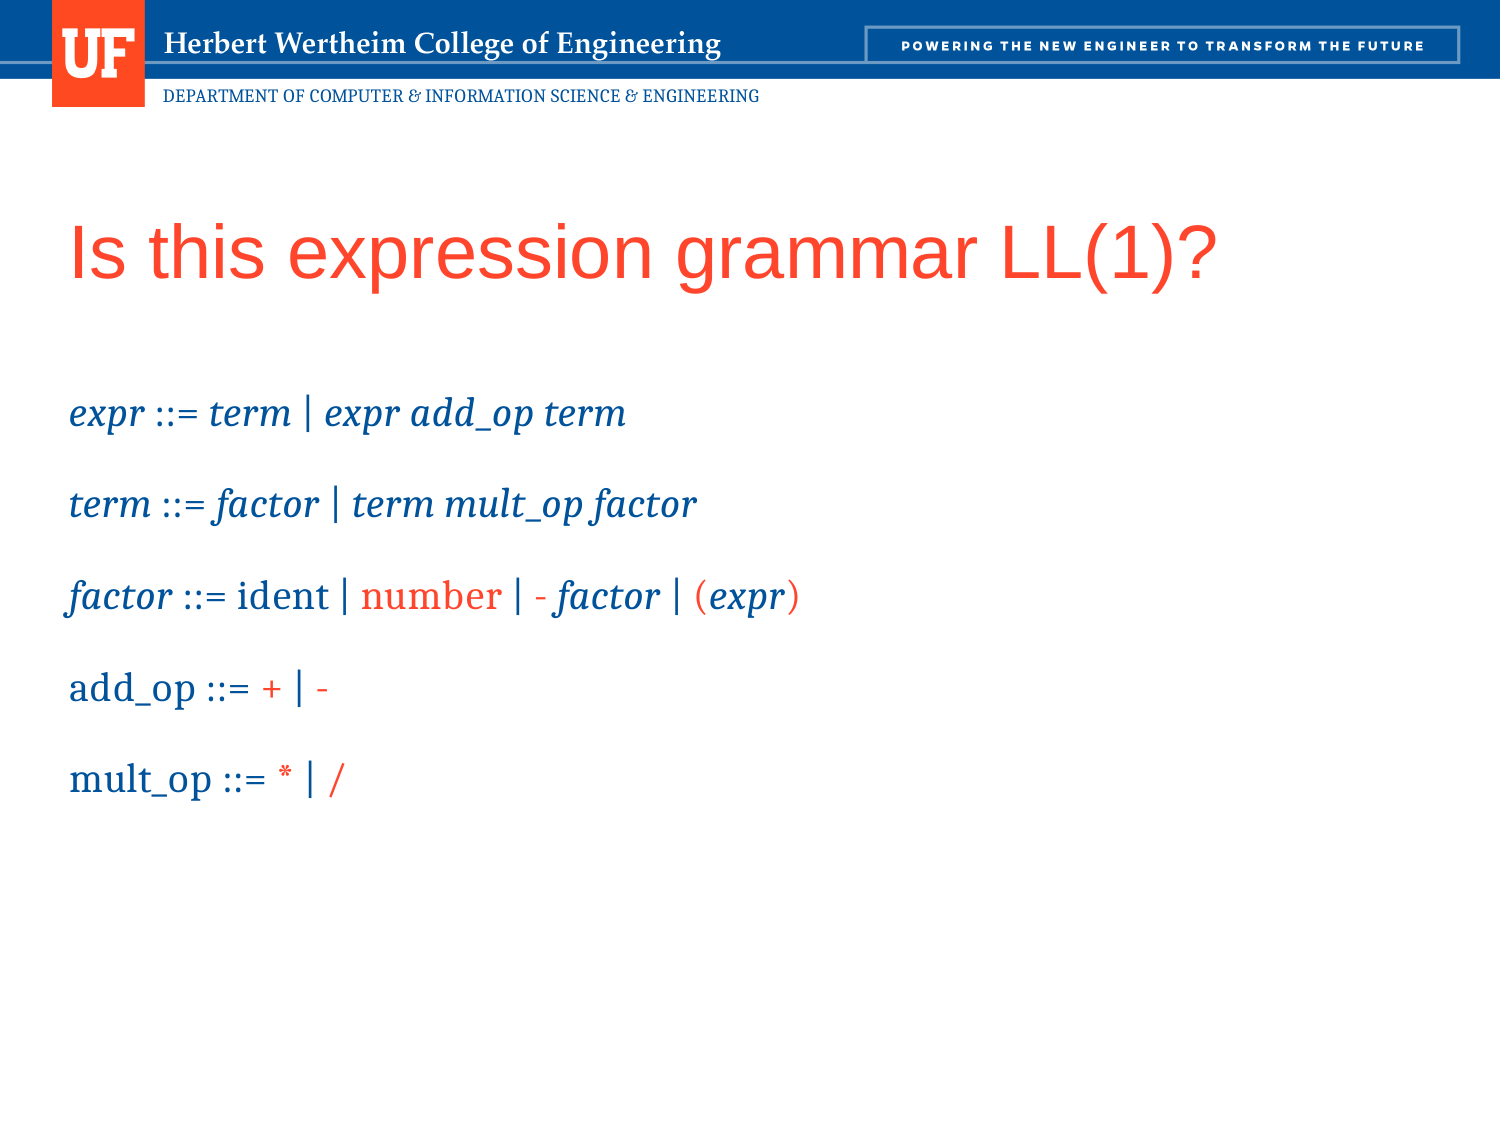

126
# Is this expression grammar LL(1)?
expr ::= term | expr add_op term
term ::= factor | term mult_op factor
factor ::= ident | number | - factor | (expr)
add_op ::= + | -
mult_op ::= * | /